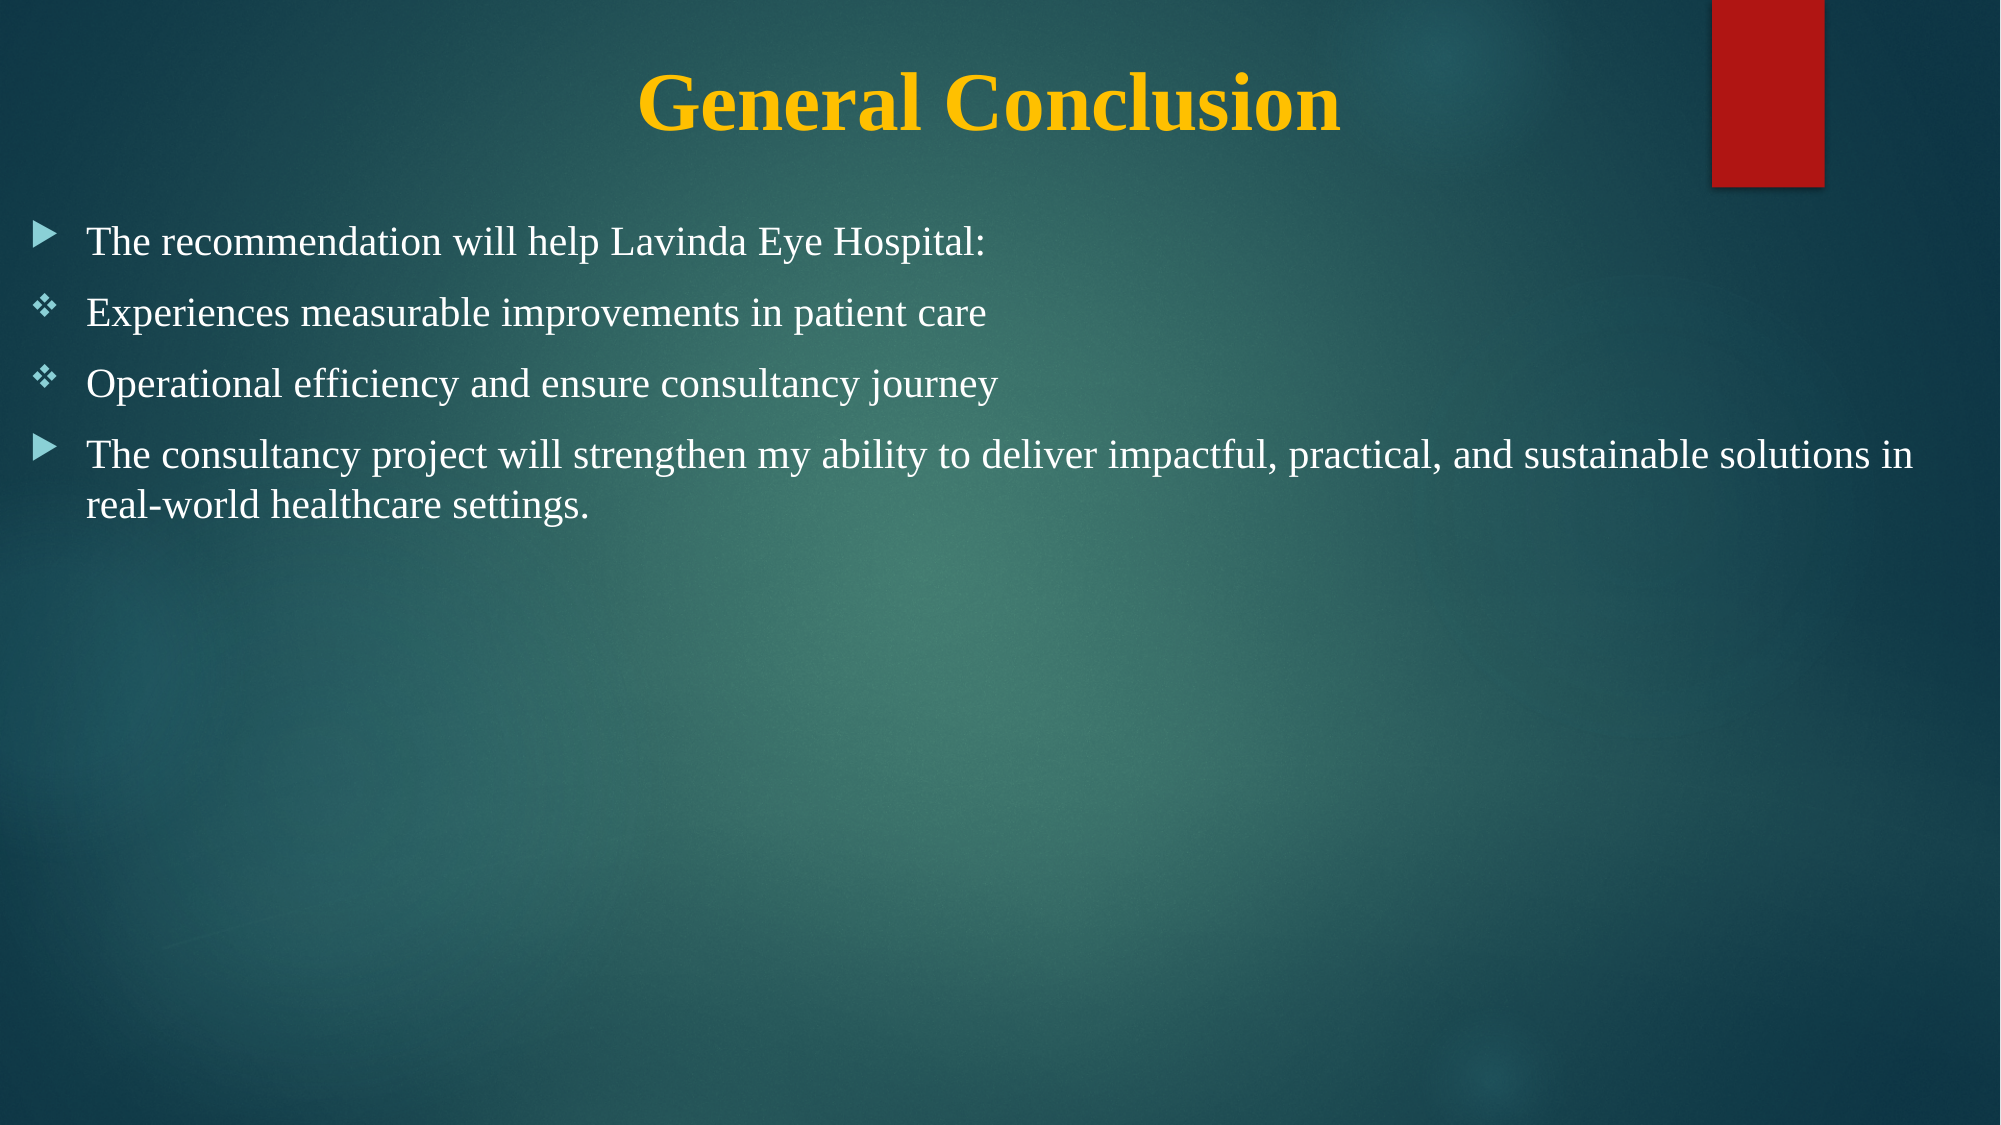

# General Conclusion
The recommendation will help Lavinda Eye Hospital:
Experiences measurable improvements in patient care
Operational efficiency and ensure consultancy journey
The consultancy project will strengthen my ability to deliver impactful, practical, and sustainable solutions in real-world healthcare settings.